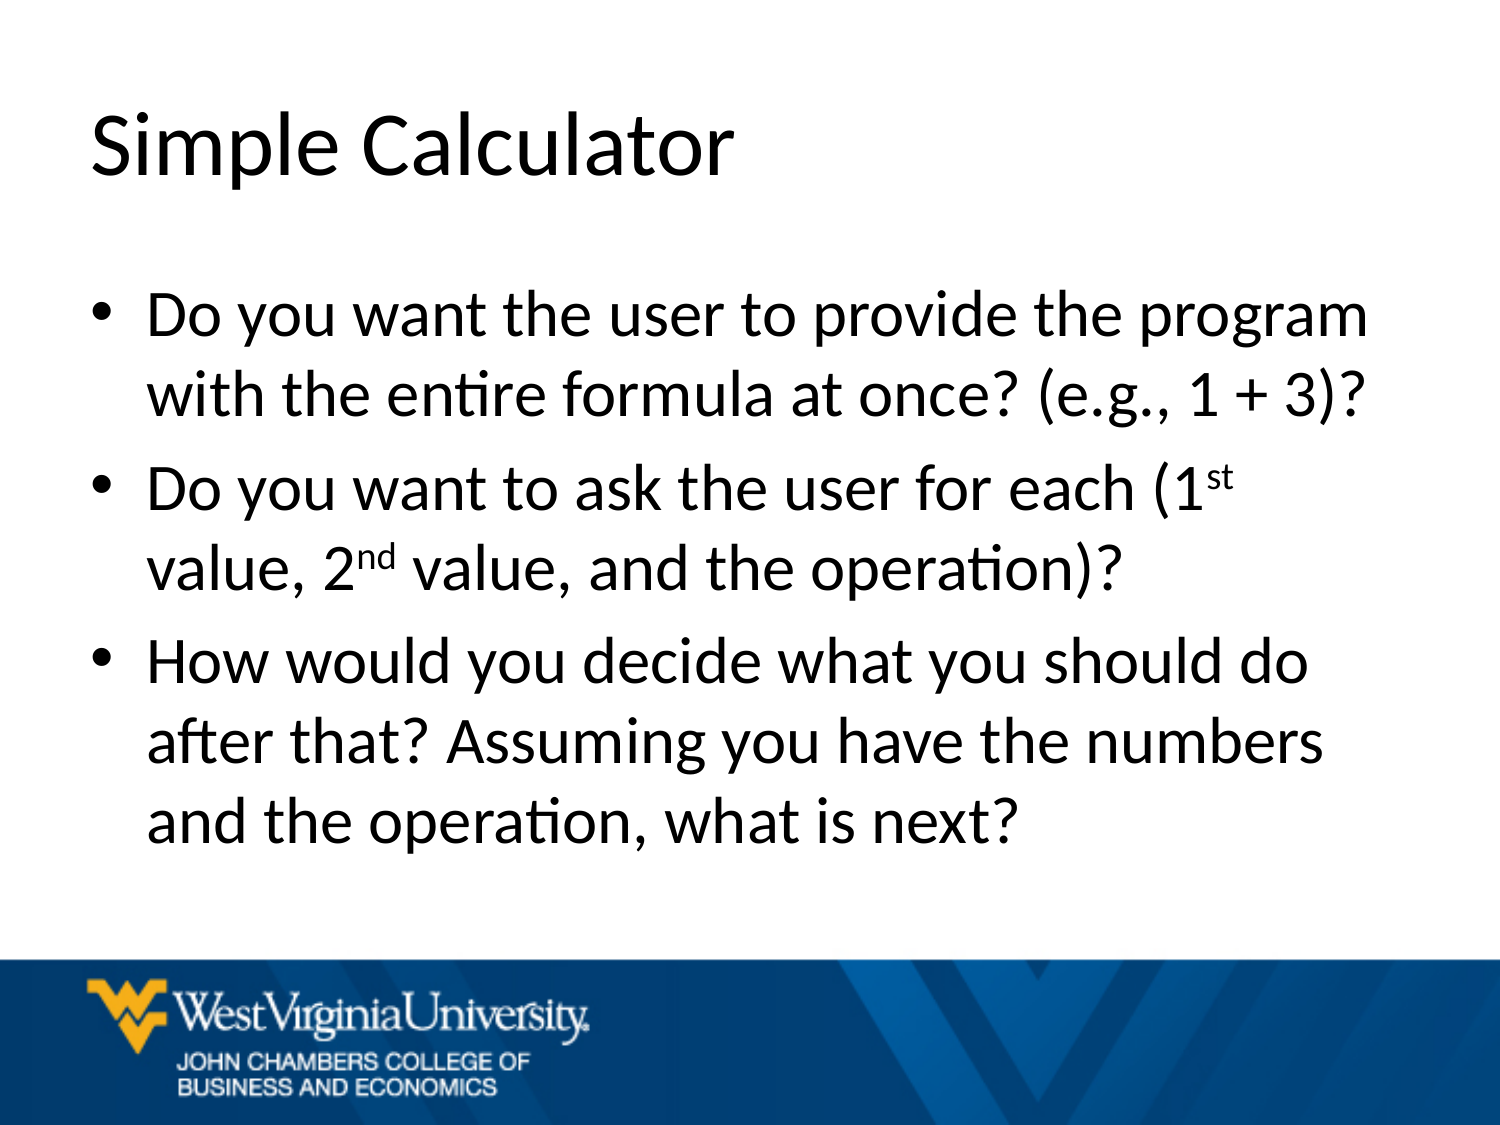

# Simple Calculator
Do you want the user to provide the program with the entire formula at once? (e.g., 1 + 3)?
Do you want to ask the user for each (1st value, 2nd value, and the operation)?
How would you decide what you should do after that? Assuming you have the numbers and the operation, what is next?